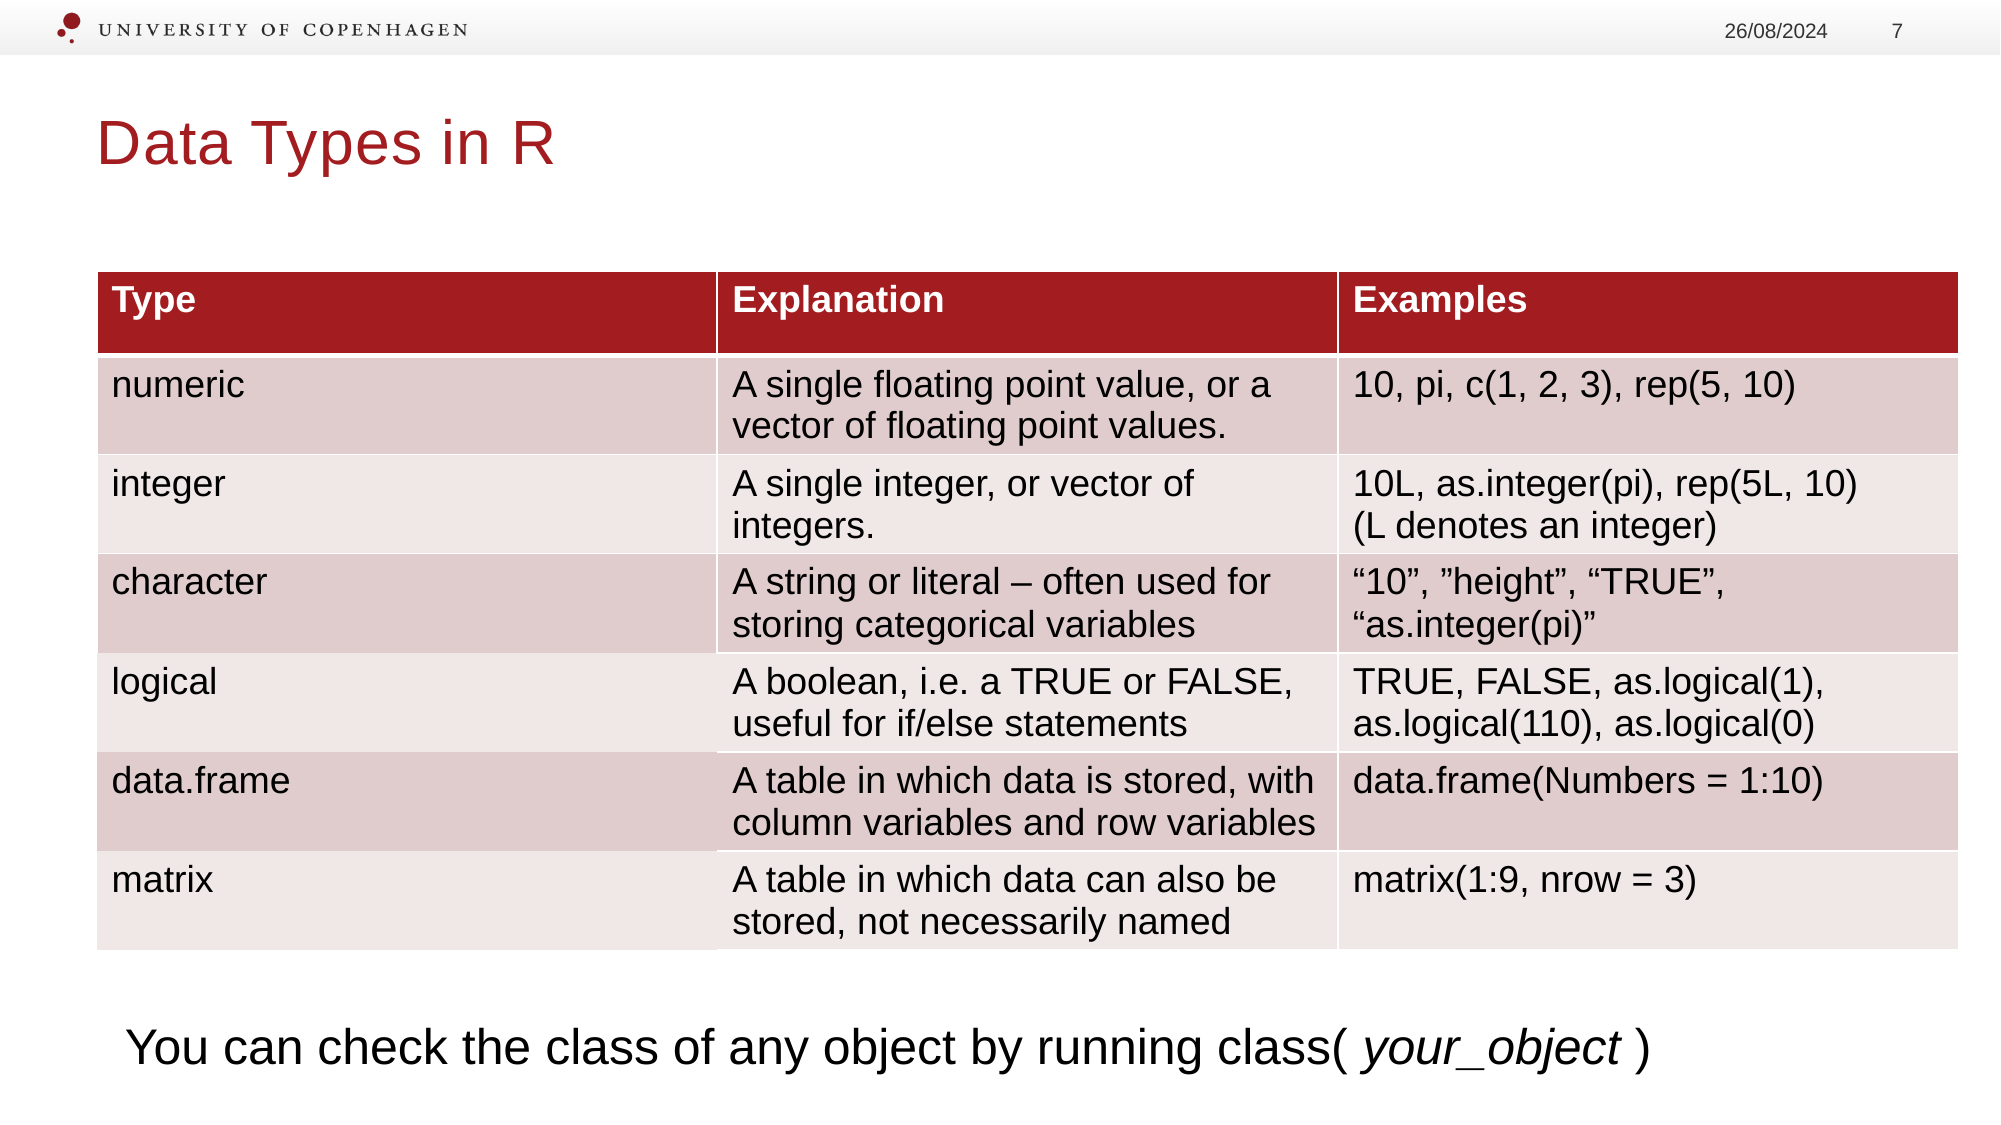

26/08/2024
7
# Data Types in R
| Type | Explanation | Examples |
| --- | --- | --- |
| numeric | A single floating point value, or a vector of floating point values. | 10, pi, c(1, 2, 3), rep(5, 10) |
| integer | A single integer, or vector of integers. | 10L, as.integer(pi), rep(5L, 10) (L denotes an integer) |
| character | A string or literal – often used for storing categorical variables | “10”, ”height”, “TRUE”, “as.integer(pi)” |
| logical | A boolean, i.e. a TRUE or FALSE, useful for if/else statements | TRUE, FALSE, as.logical(1), as.logical(110), as.logical(0) |
| data.frame | A table in which data is stored, with column variables and row variables | data.frame(Numbers = 1:10) |
| matrix | A table in which data can also be stored, not necessarily named | matrix(1:9, nrow = 3) |
You can check the class of any object by running class( your_object )